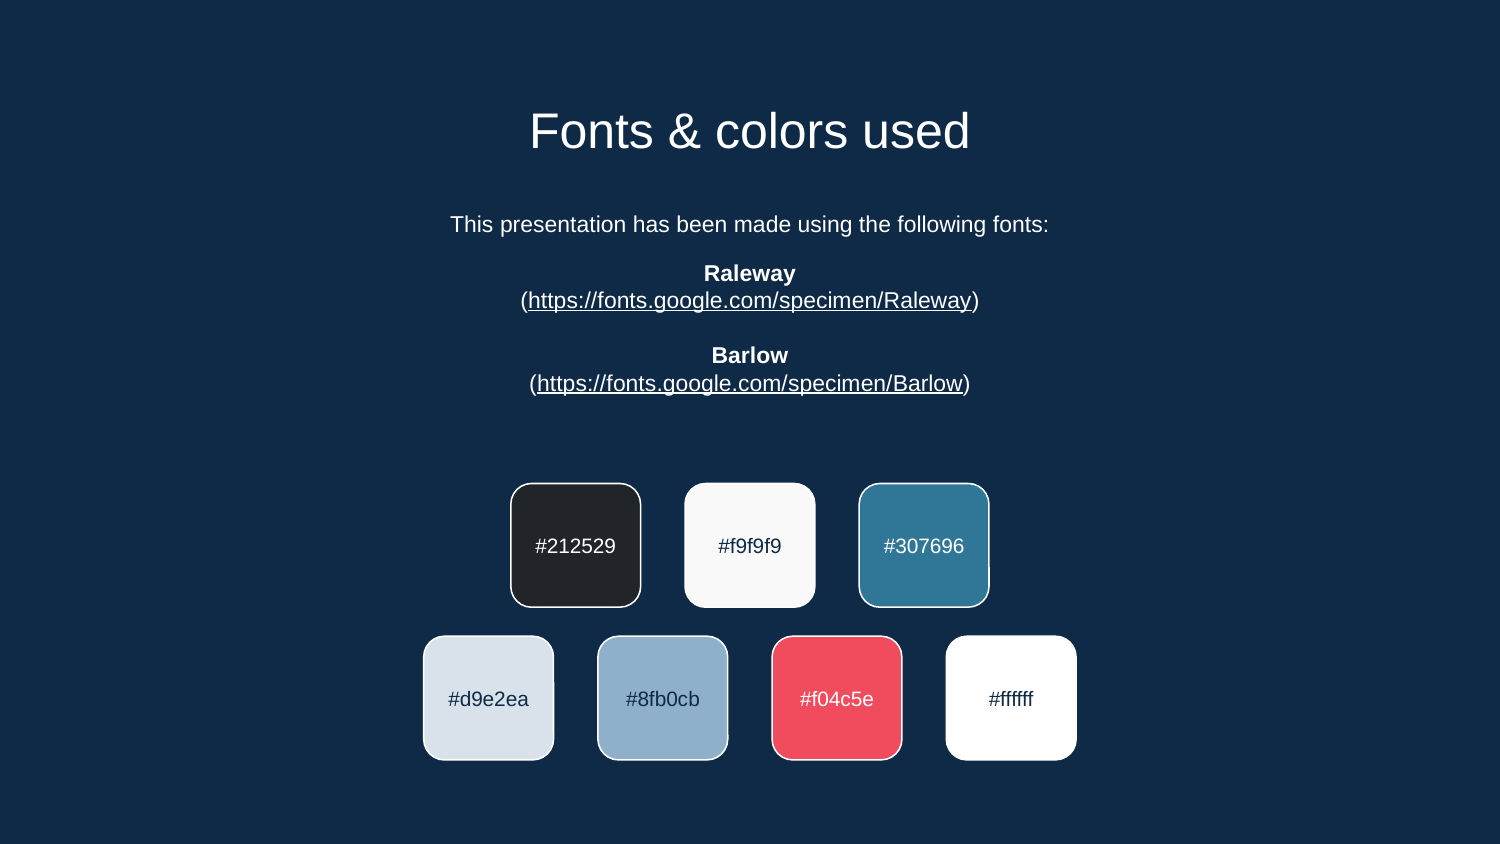

# Fonts & colors used
This presentation has been made using the following fonts:
Raleway
(https://fonts.google.com/specimen/Raleway)

Barlow
(https://fonts.google.com/specimen/Barlow)

#212529
#f9f9f9
#307696

#d9e2ea
#8fb0cb
#f04c5e
#ffffff